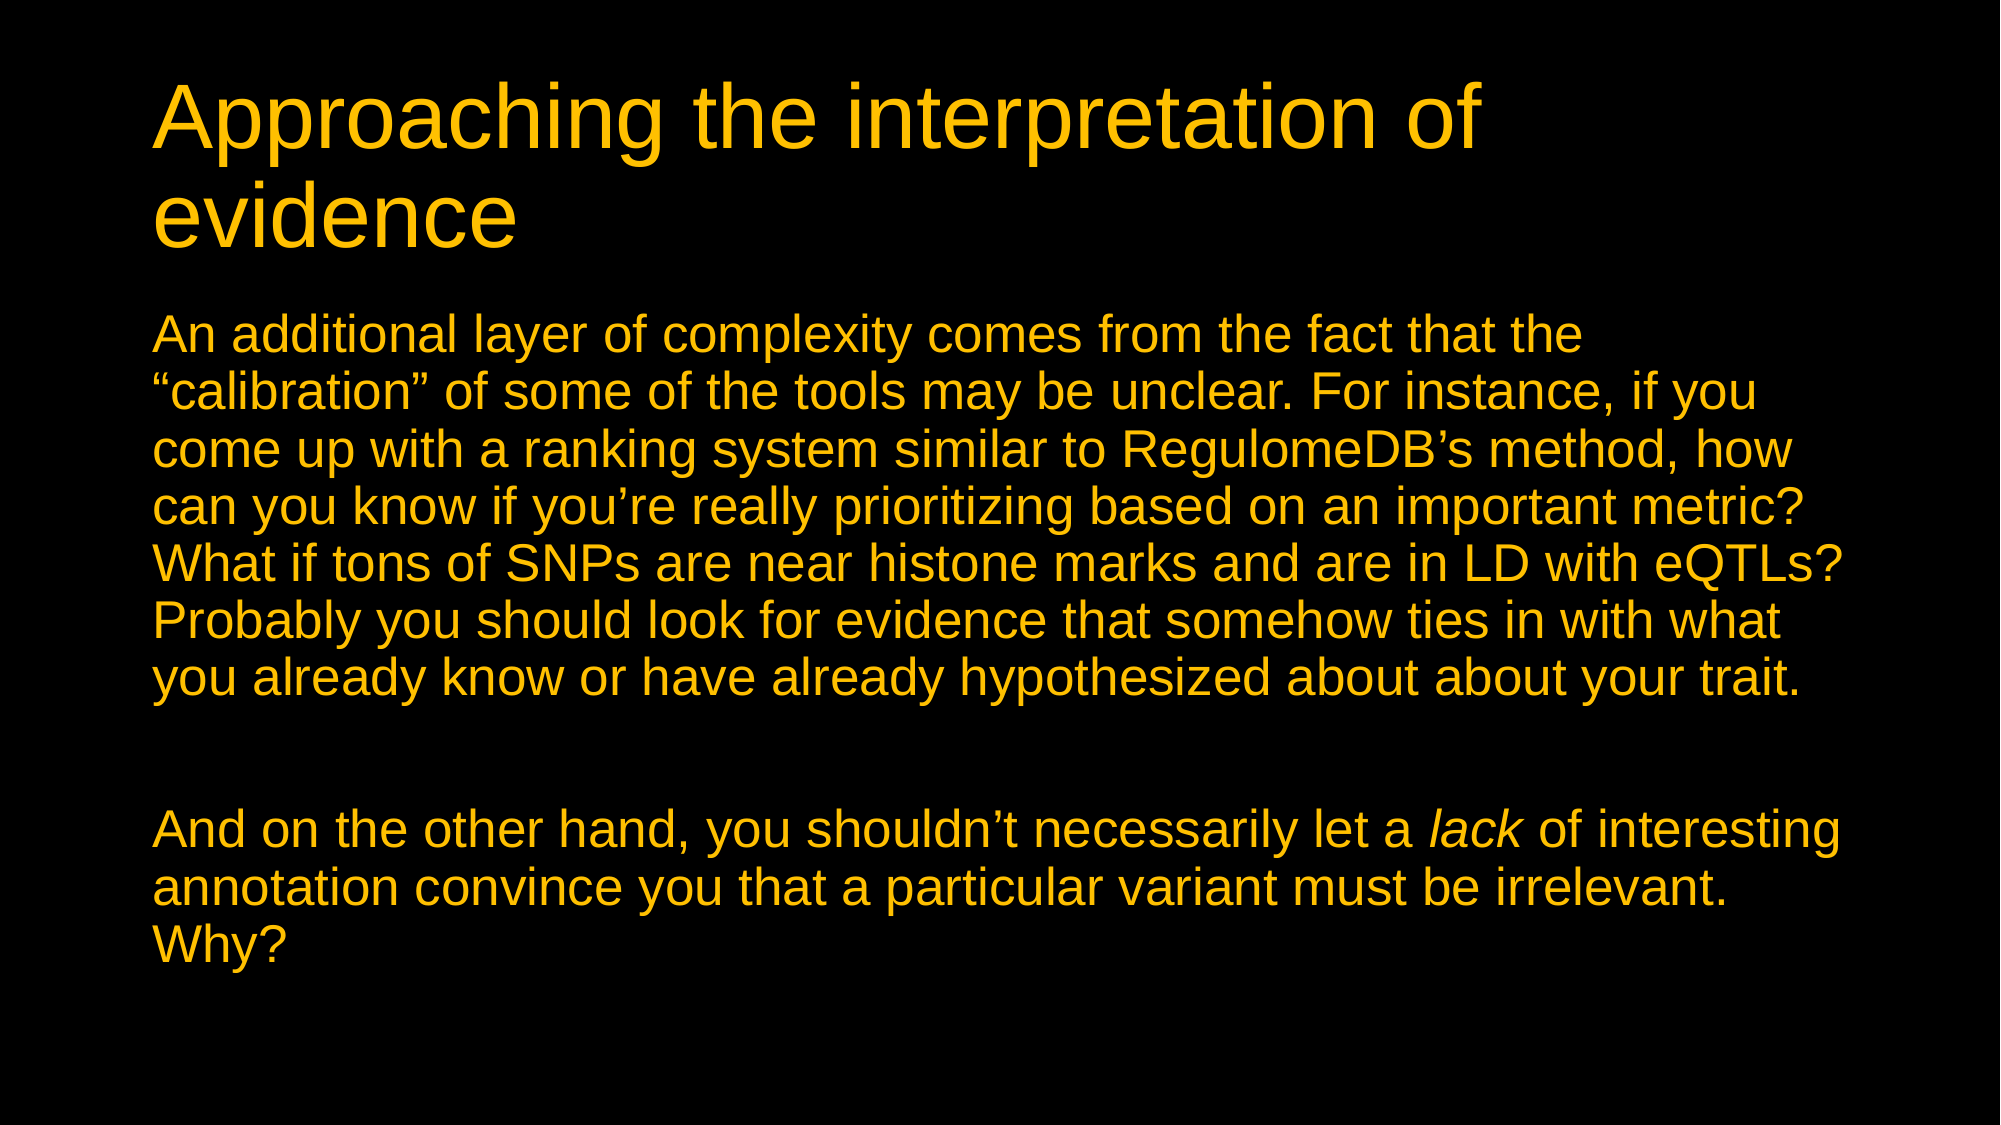

# Approaching the interpretation of evidence
An additional layer of complexity comes from the fact that the “calibration” of some of the tools may be unclear. For instance, if you come up with a ranking system similar to RegulomeDB’s method, how can you know if you’re really prioritizing based on an important metric? What if tons of SNPs are near histone marks and are in LD with eQTLs? Probably you should look for evidence that somehow ties in with what you already know or have already hypothesized about about your trait.

And on the other hand, you shouldn’t necessarily let a lack of interesting annotation convince you that a particular variant must be irrelevant. Why?